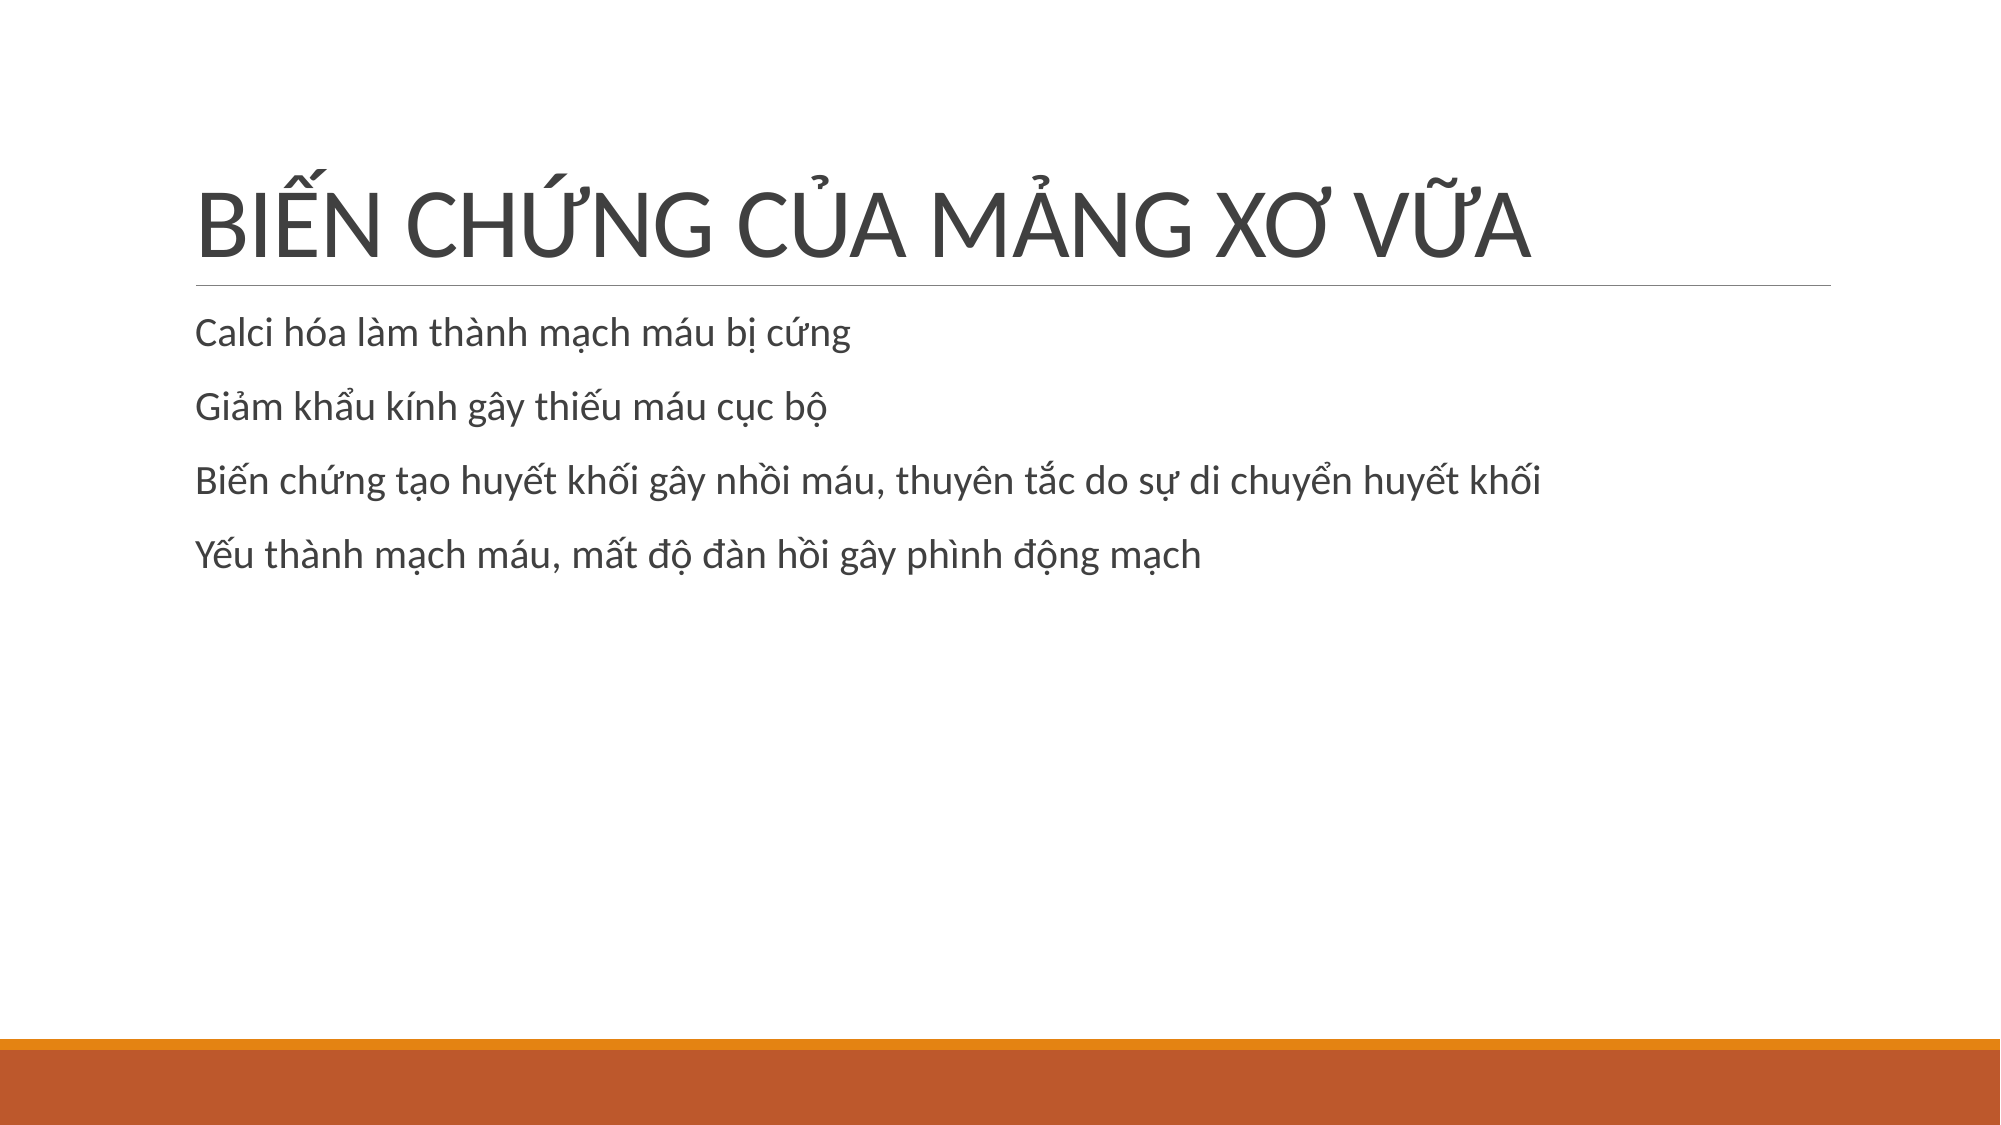

# BIẾN CHỨNG CỦA MẢNG XƠ VỮA
Calci hóa làm thành mạch máu bị cứng
Giảm khẩu kính gây thiếu máu cục bộ
Biến chứng tạo huyết khối gây nhồi máu, thuyên tắc do sự di chuyển huyết khối
Yếu thành mạch máu, mất độ đàn hồi gây phình động mạch